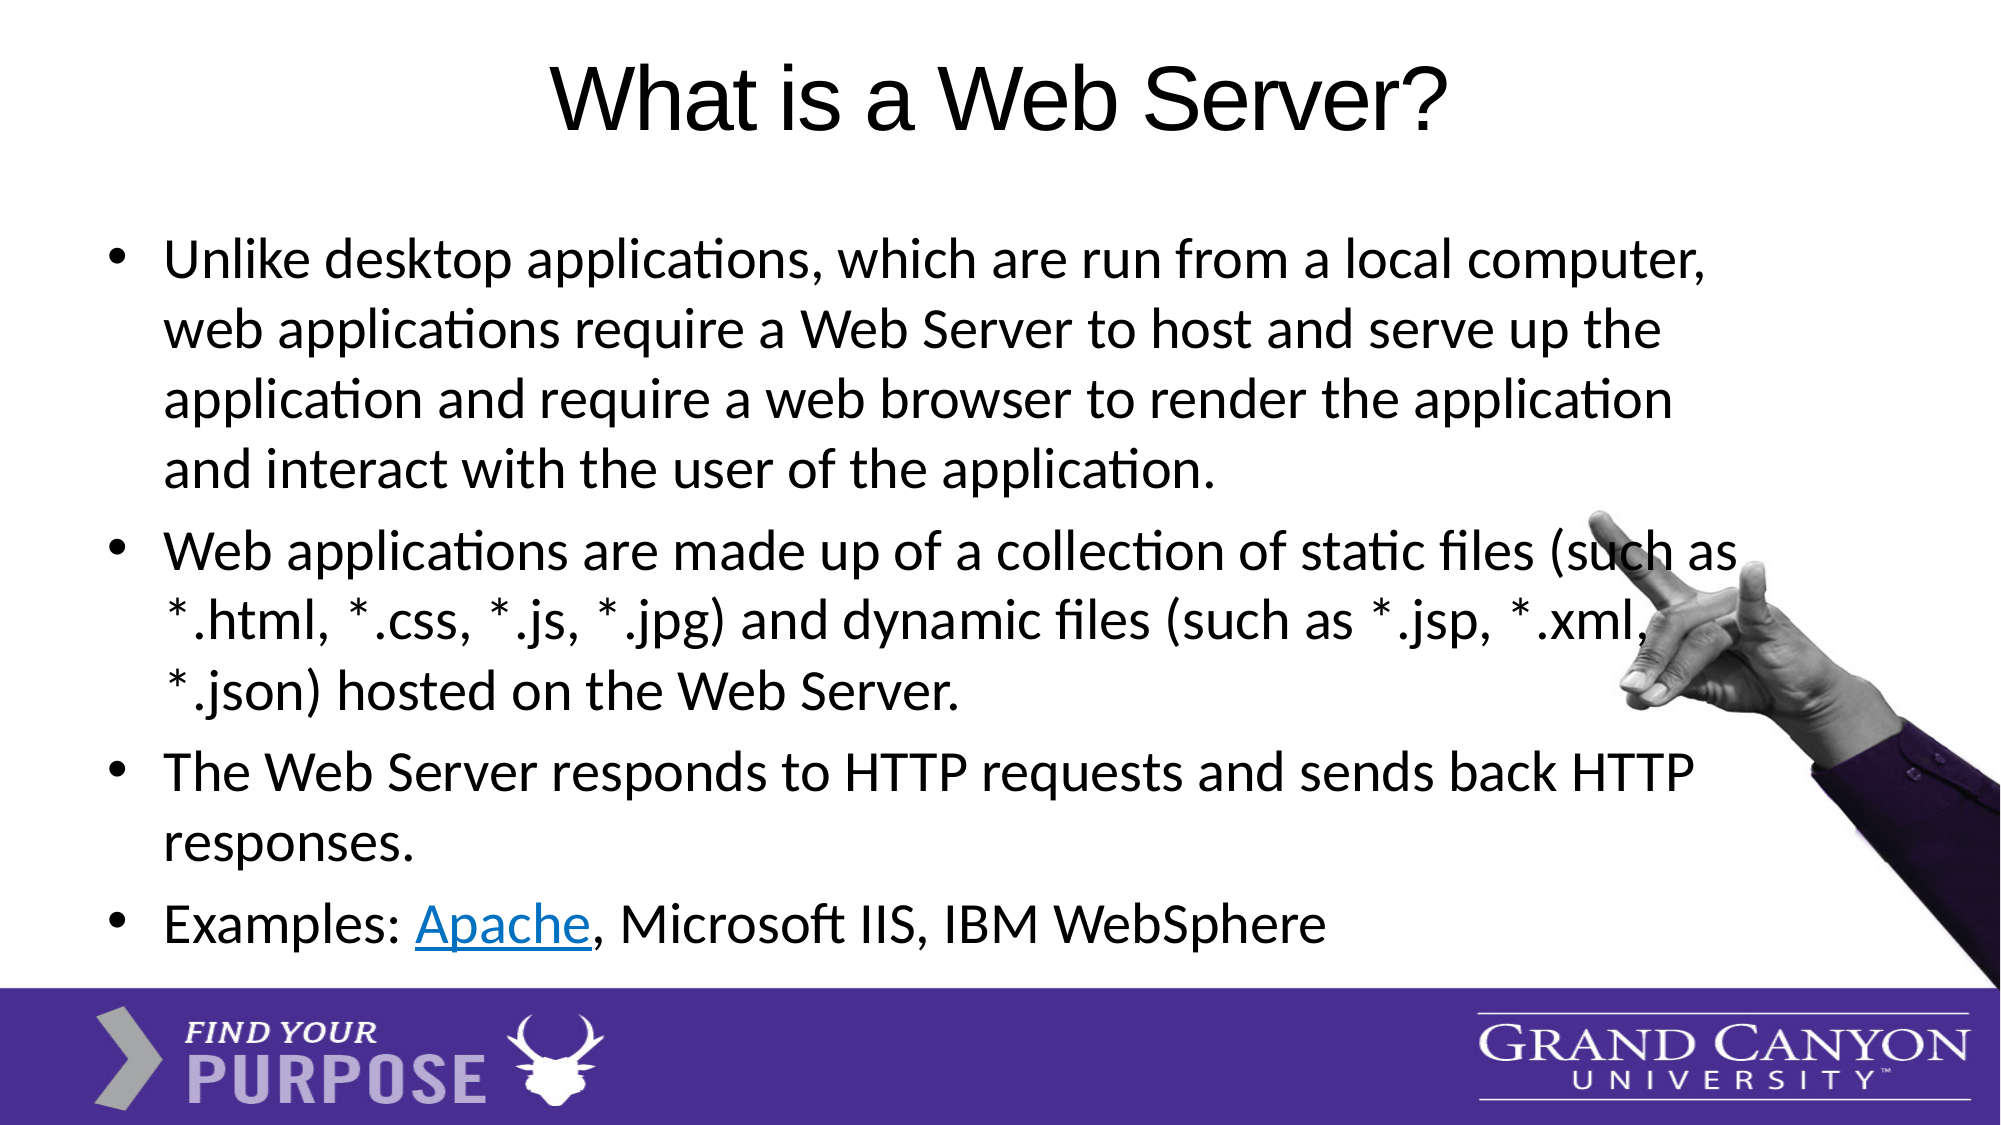

# What is a Web Server?
Unlike desktop applications, which are run from a local computer, web applications require a Web Server to host and serve up the application and require a web browser to render the application and interact with the user of the application.
Web applications are made up of a collection of static files (such as *.html, *.css, *.js, *.jpg) and dynamic files (such as *.jsp, *.xml, *.json) hosted on the Web Server.
The Web Server responds to HTTP requests and sends back HTTP responses.
Examples: Apache, Microsoft IIS, IBM WebSphere